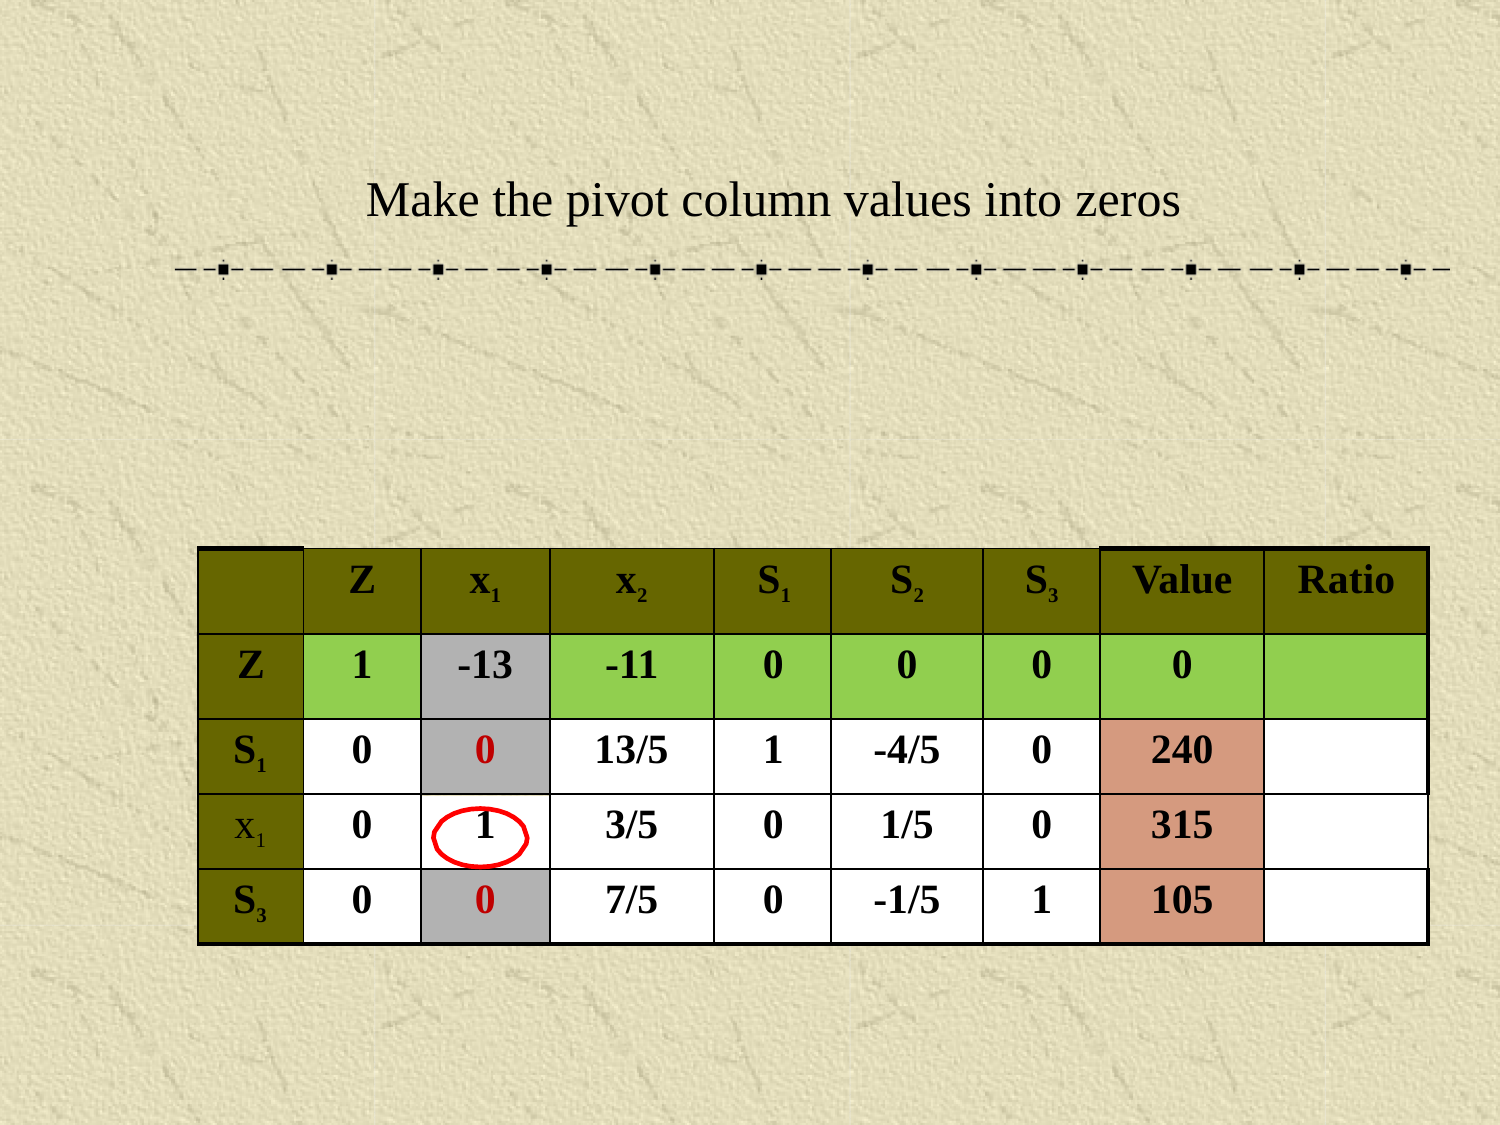

# Make the pivot column values into zeros

|  | Z | x1 | x2 | S1 | S2 | S3 | Value | Ratio |
| --- | --- | --- | --- | --- | --- | --- | --- | --- |
| Z | 1 | -13 | -11 | 0 | 0 | 0 | 0 |  |
| S1 | 0 | 0 | 13/5 | 1 | -4/5 | 0 | 240 |  |
| x1 | 0 | 1 | 3/5 | 0 | 1/5 | 0 | 315 |  |
| S3 | 0 | 0 | 7/5 | 0 | -1/5 | 1 | 105 |  |